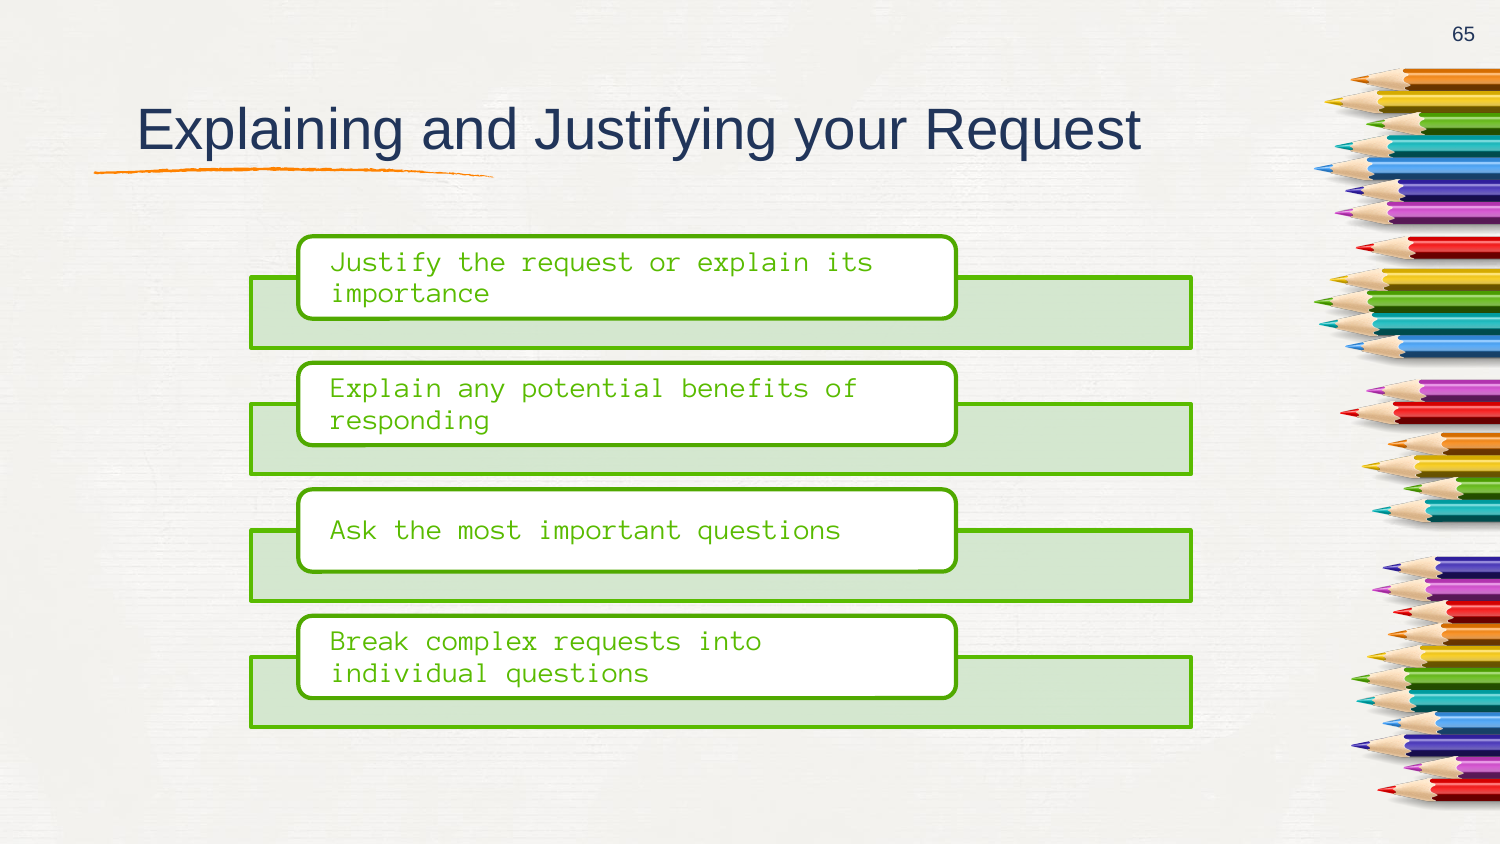

65
# Explaining and Justifying your Request
Justify the request or explain its importance
Explain any potential benefits of responding
Ask the most important questions
Break complex requests into individual questions